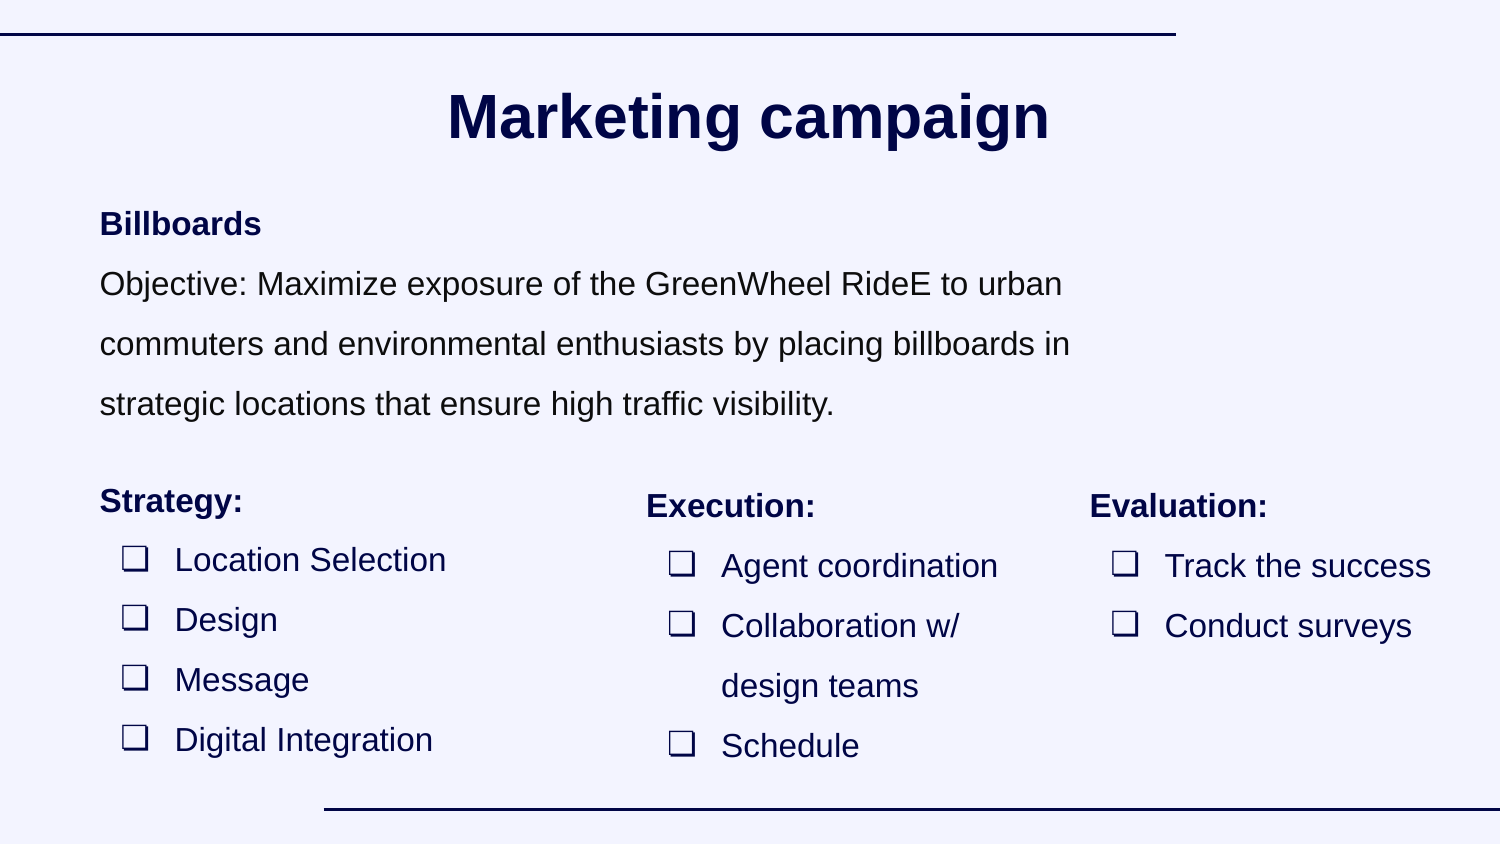

# Marketing campaign
Billboards
Objective: Maximize exposure of the GreenWheel RideE to urban commuters and environmental enthusiasts by placing billboards in strategic locations that ensure high traffic visibility.

Strategy:
Location Selection
Design
Message
Digital Integration
Execution:
Agent coordination
Collaboration w/ design teams
Schedule

Evaluation:
Track the success
Conduct surveys